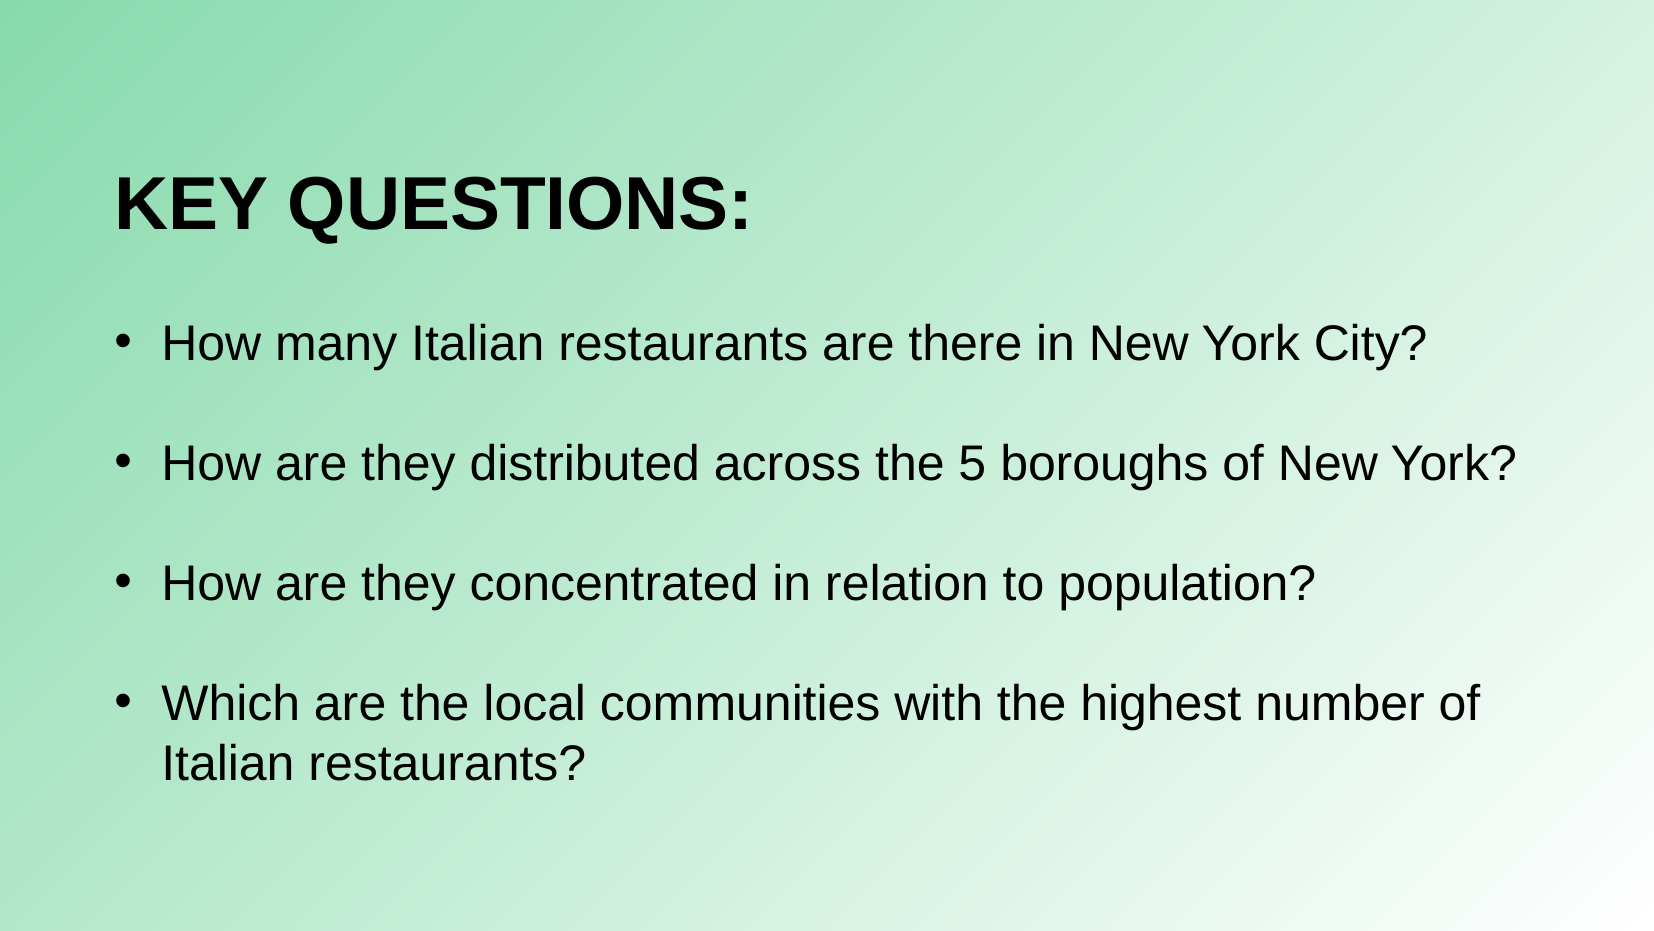

KEY QUESTIONS:
How many Italian restaurants are there in New York City?

How are they distributed across the 5 boroughs of New York?

How are they concentrated in relation to population?

Which are the local communities with the highest number of Italian restaurants?